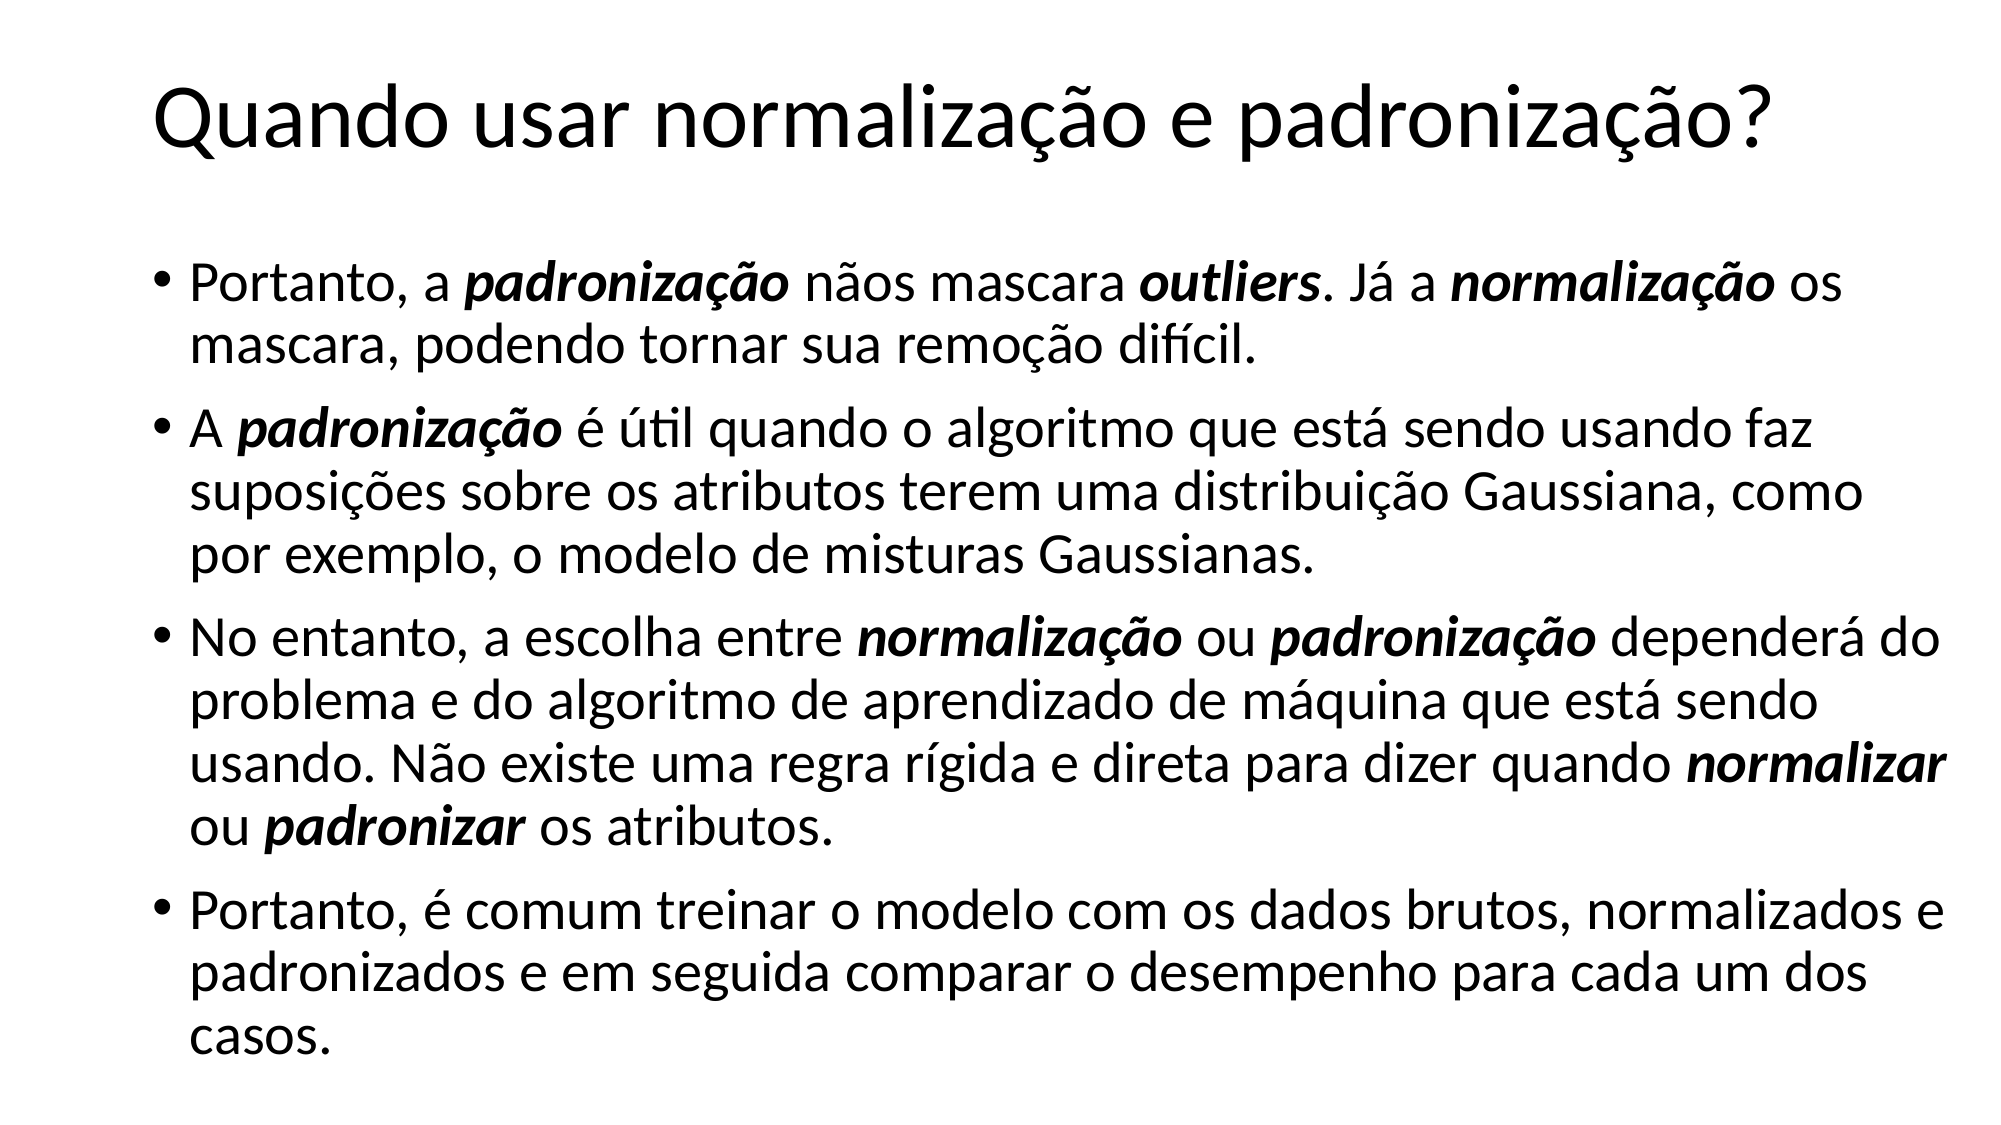

# Quando usar normalização e padronização?
Portanto, a padronização nãos mascara outliers. Já a normalização os mascara, podendo tornar sua remoção difícil.
A padronização é útil quando o algoritmo que está sendo usando faz suposições sobre os atributos terem uma distribuição Gaussiana, como por exemplo, o modelo de misturas Gaussianas.
No entanto, a escolha entre normalização ou padronização dependerá do problema e do algoritmo de aprendizado de máquina que está sendo usando. Não existe uma regra rígida e direta para dizer quando normalizar ou padronizar os atributos.
Portanto, é comum treinar o modelo com os dados brutos, normalizados e padronizados e em seguida comparar o desempenho para cada um dos casos.